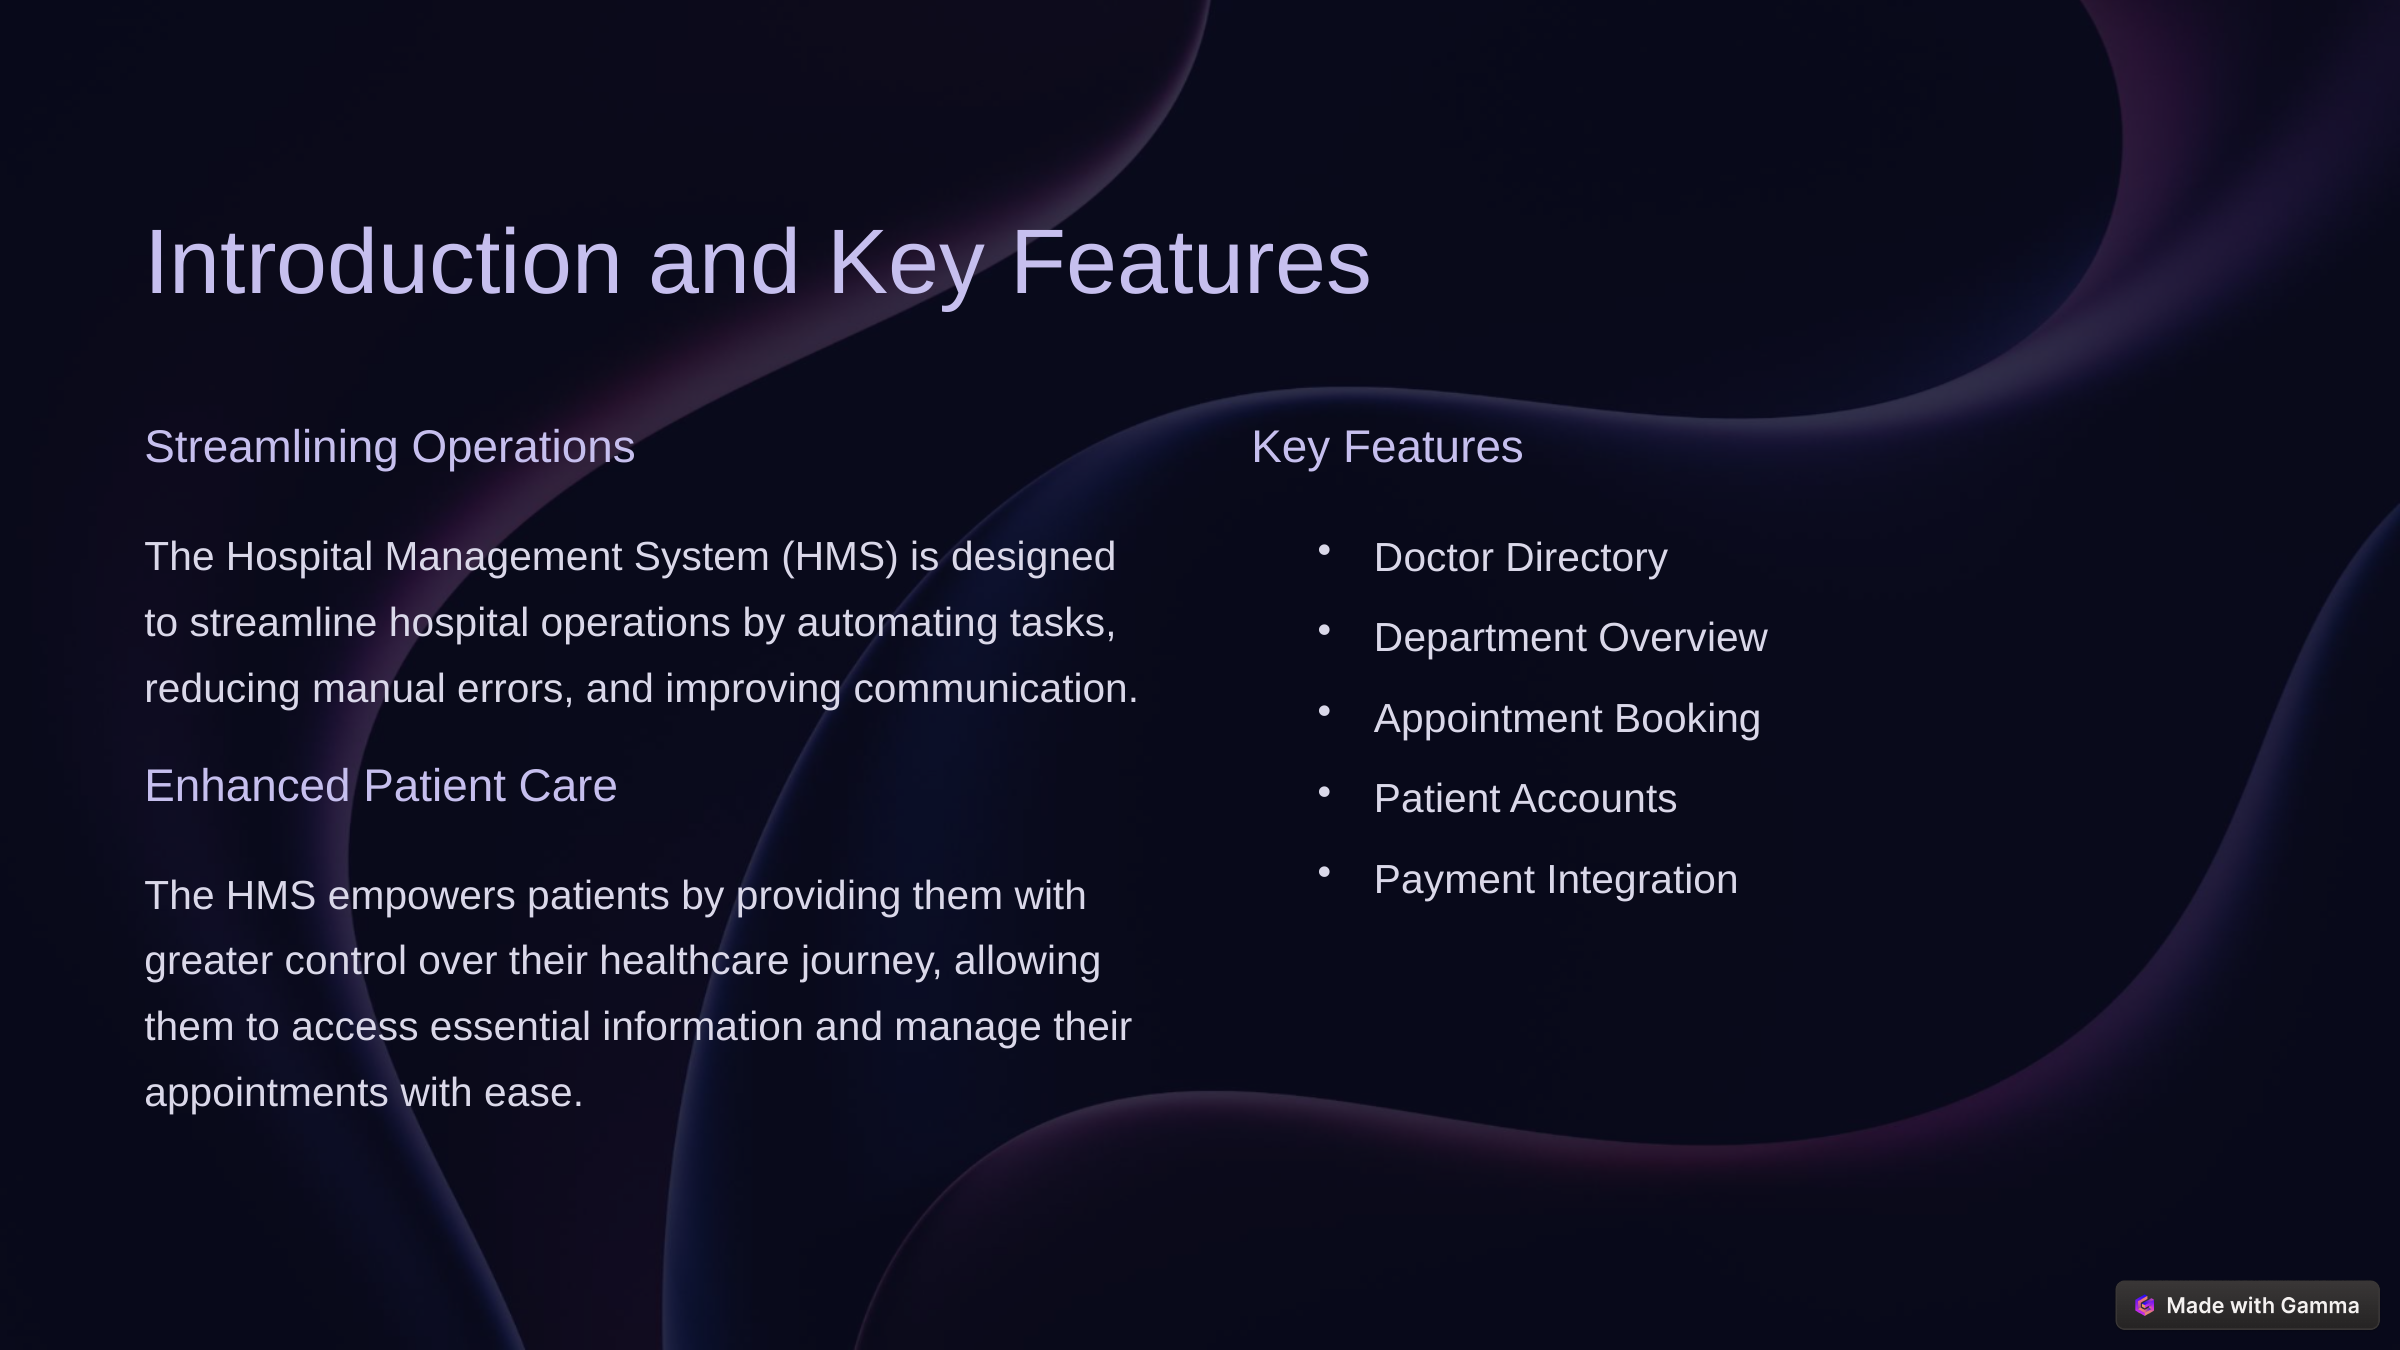

Introduction and Key Features
Streamlining Operations
Key Features
The Hospital Management System (HMS) is designed to streamline hospital operations by automating tasks, reducing manual errors, and improving communication.
Doctor Directory
Department Overview
Appointment Booking
Enhanced Patient Care
Patient Accounts
Payment Integration
The HMS empowers patients by providing them with greater control over their healthcare journey, allowing them to access essential information and manage their appointments with ease.